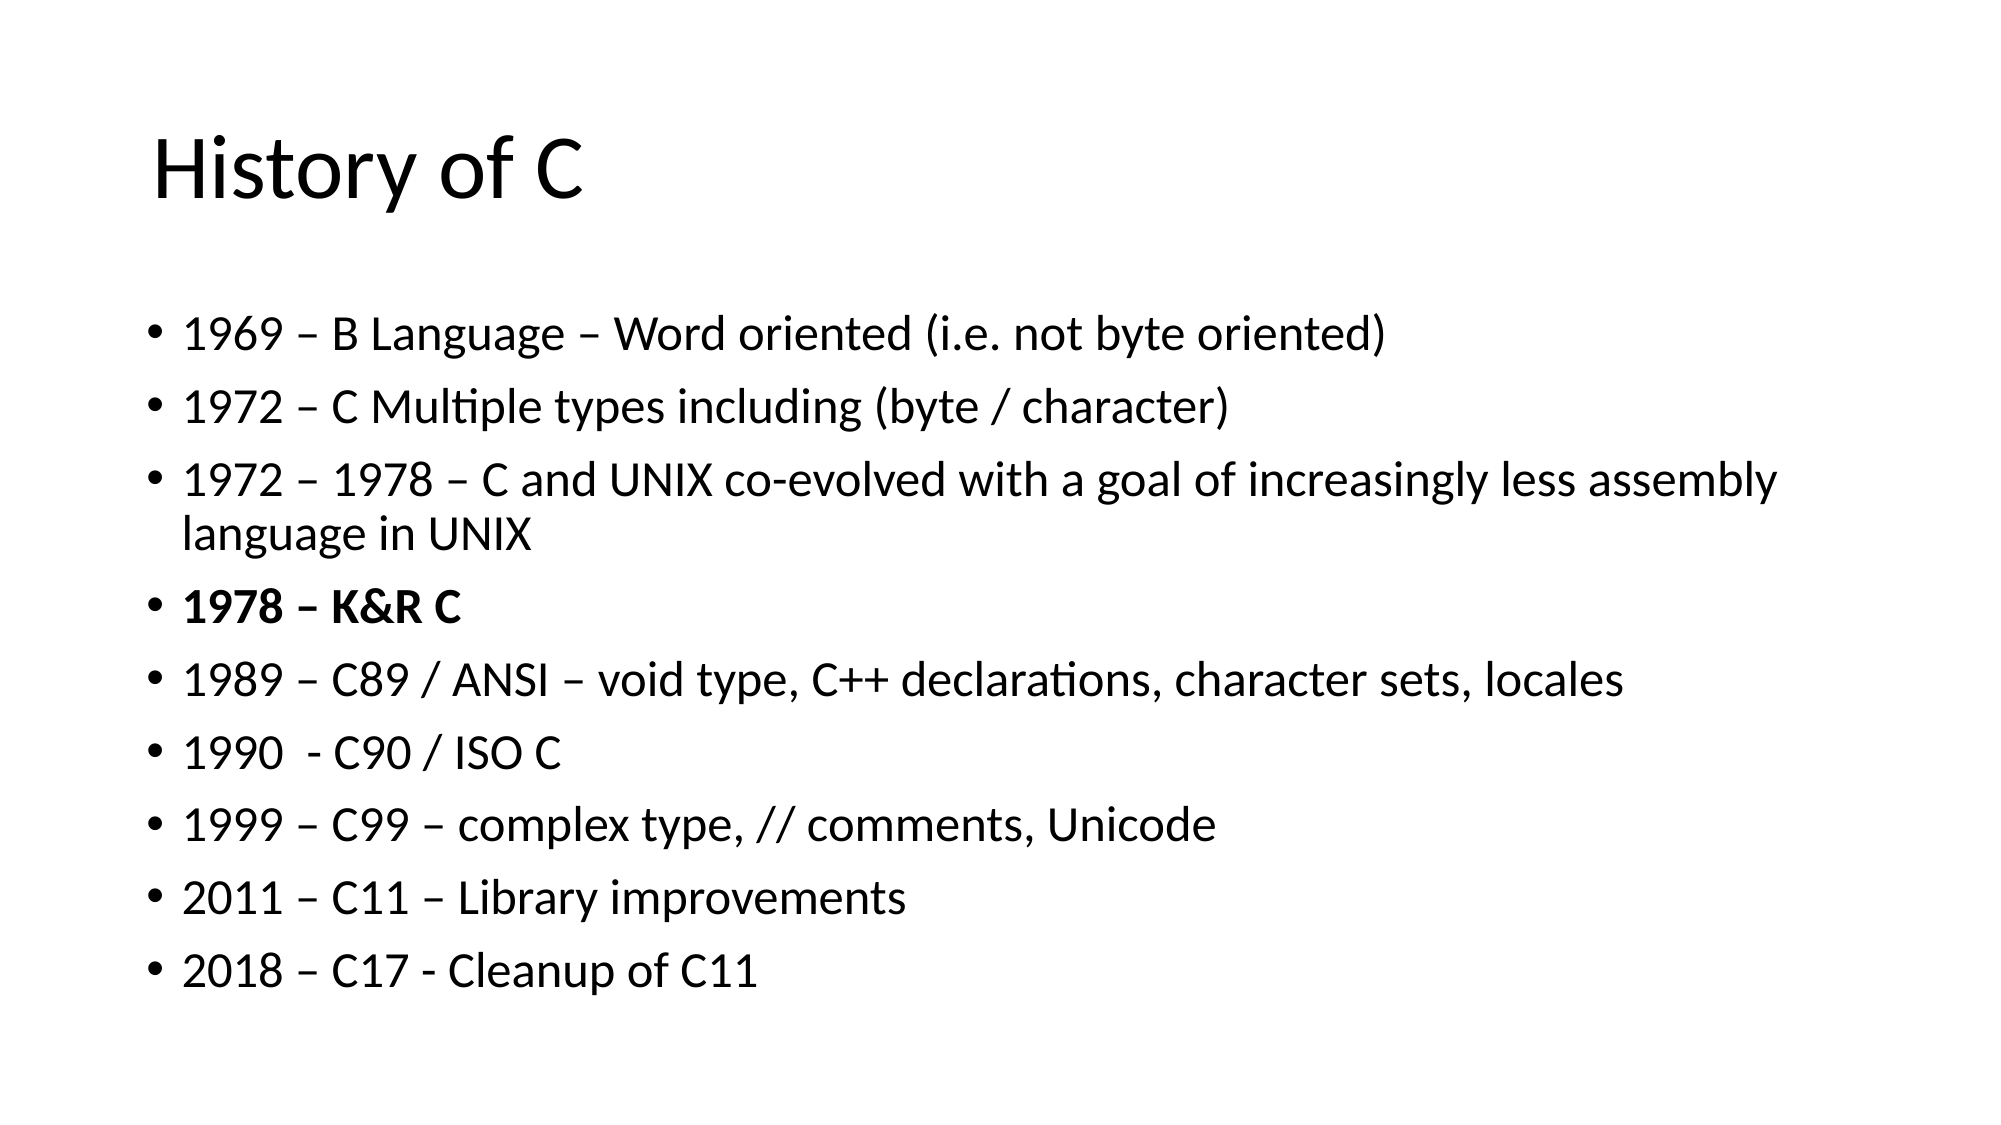

# History of C
1969 – B Language – Word oriented (i.e. not byte oriented)
1972 – C Multiple types including (byte / character)
1972 – 1978 – C and UNIX co-evolved with a goal of increasingly less assembly language in UNIX
1978 – K&R C
1989 – C89 / ANSI – void type, C++ declarations, character sets, locales
1990  - C90 / ISO C
1999 – C99 – complex type, // comments, Unicode
2011 – C11 – Library improvements
2018 – C17 - Cleanup of C11